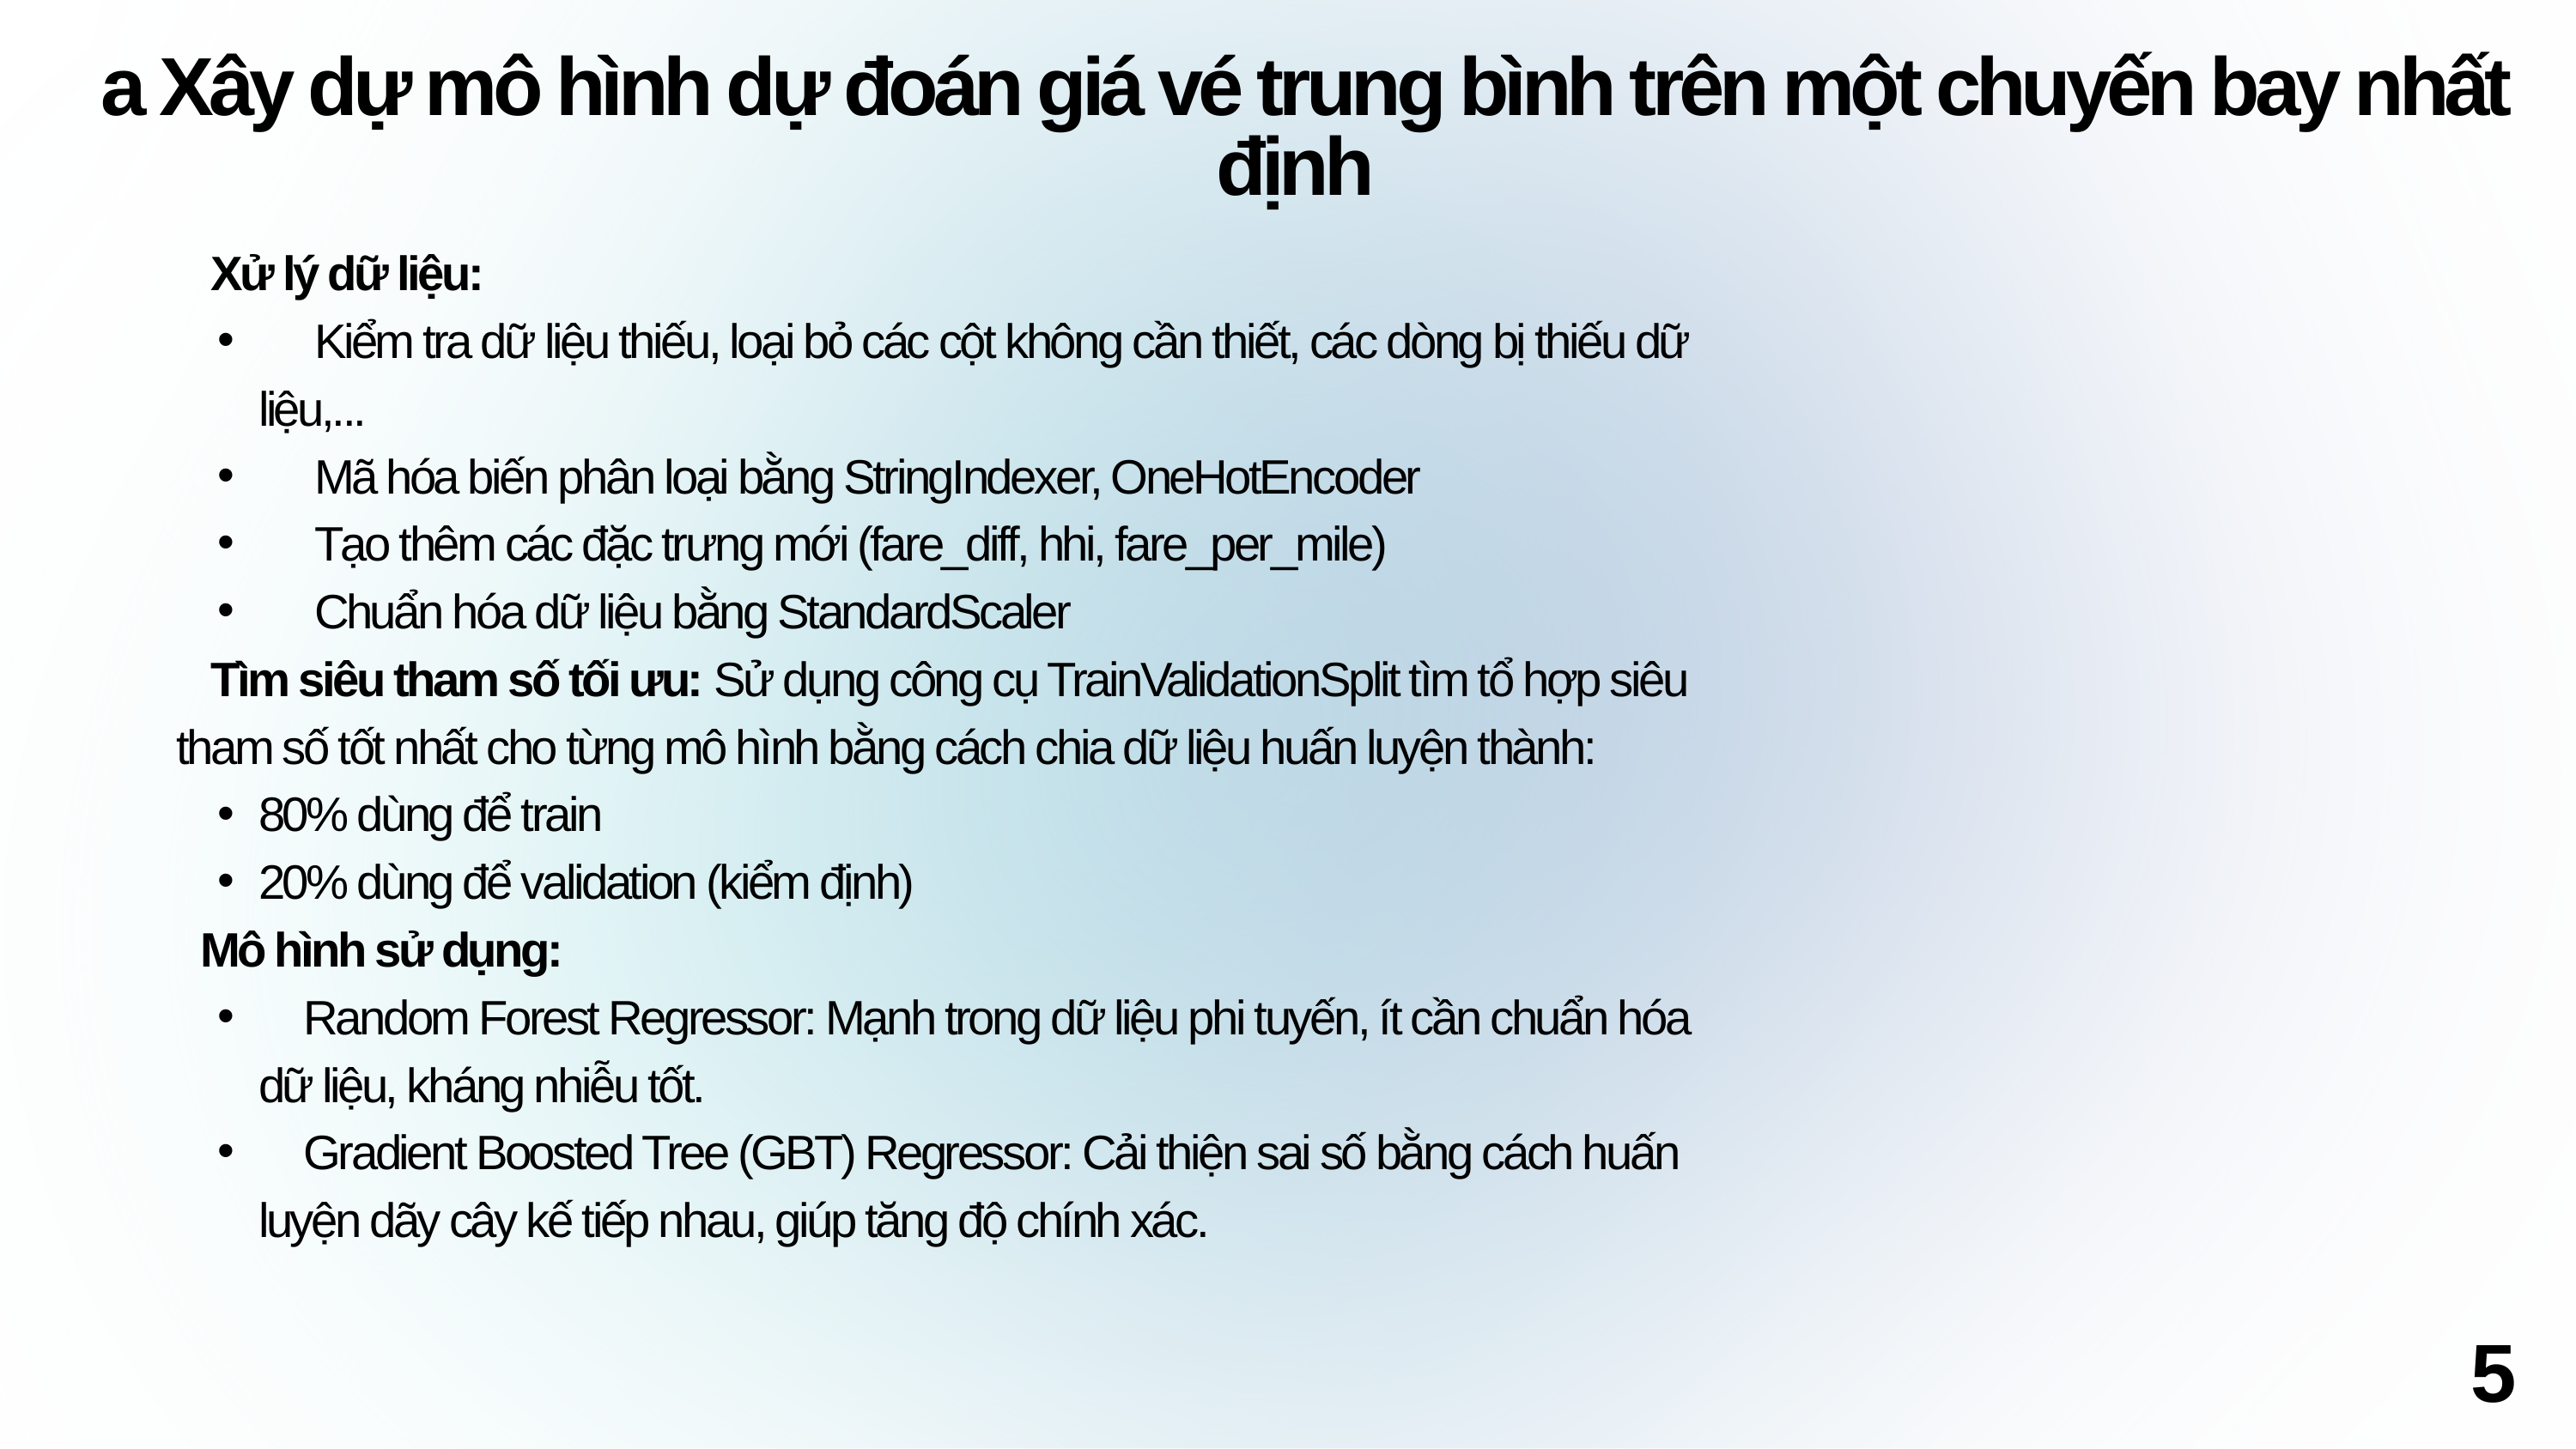

a Xây dự mô hình dự đoán giá vé trung bình trên một chuyến bay nhất định

   Xử lý dữ liệu:
     Kiểm tra dữ liệu thiếu, loại bỏ các cột không cần thiết, các dòng bị thiếu dữ liệu,...
     Mã hóa biến phân loại bằng StringIndexer, OneHotEncoder
     Tạo thêm các đặc trưng mới (fare_diff, hhi, fare_per_mile)
     Chuẩn hóa dữ liệu bằng StandardScaler
   Tìm siêu tham số tối ưu: Sử dụng công cụ TrainValidationSplit tìm tổ hợp siêu tham số tốt nhất cho từng mô hình bằng cách chia dữ liệu huấn luyện thành:
80% dùng để train
20% dùng để validation (kiểm định)
  Mô hình sử dụng:
    Random Forest Regressor: Mạnh trong dữ liệu phi tuyến, ít cần chuẩn hóa dữ liệu, kháng nhiễu tốt.
    Gradient Boosted Tree (GBT) Regressor: Cải thiện sai số bằng cách huấn luyện dãy cây kế tiếp nhau, giúp tăng độ chính xác.

5